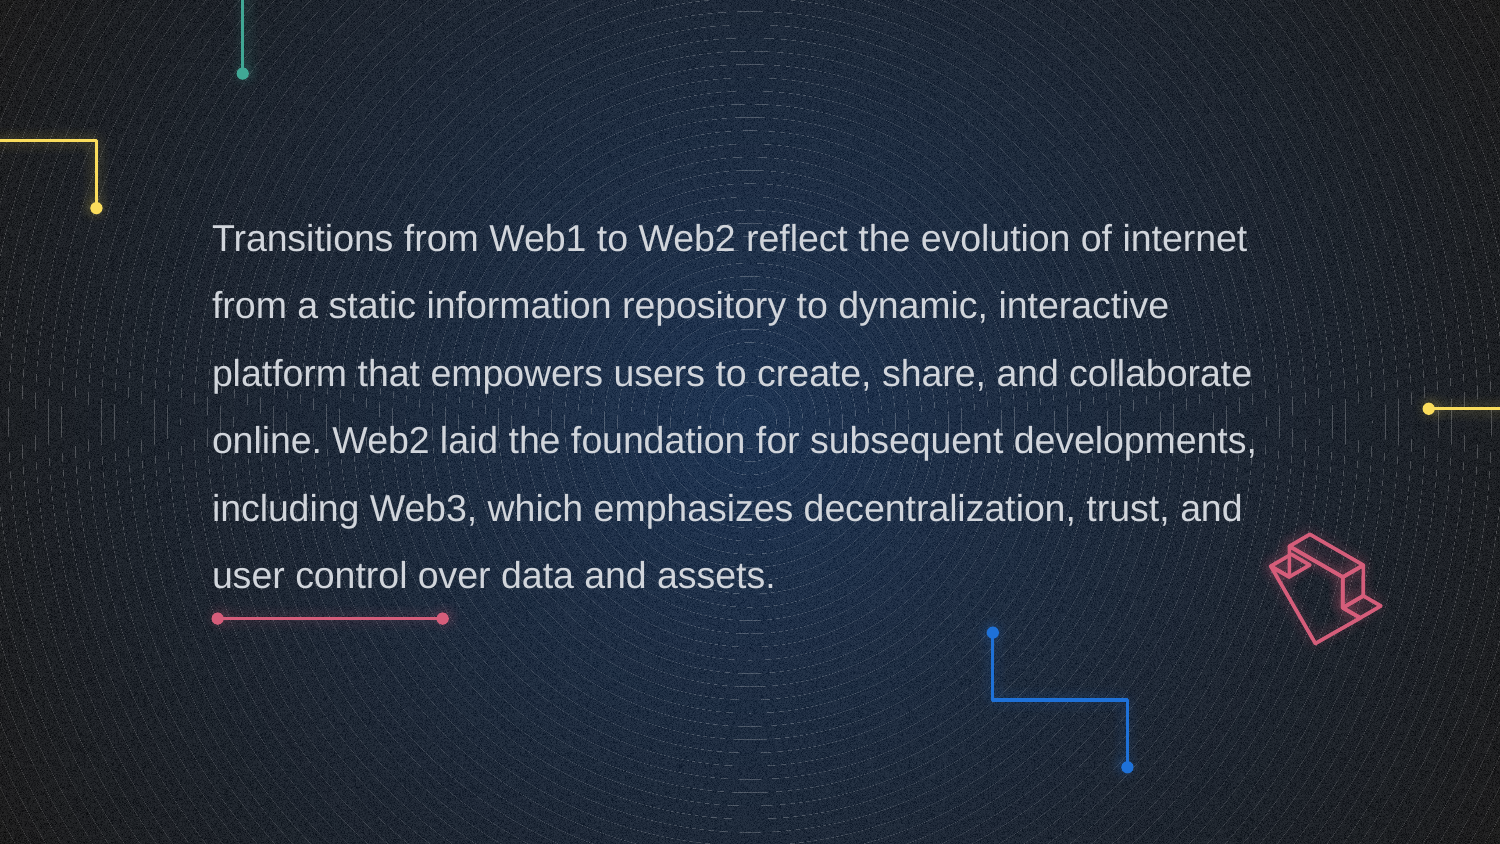

Transitions from Web1 to Web2 reflect the evolution of internet from a static information repository to dynamic, interactive platform that empowers users to create, share, and collaborate online. Web2 laid the foundation for subsequent developments, including Web3, which emphasizes decentralization, trust, and user control over data and assets.